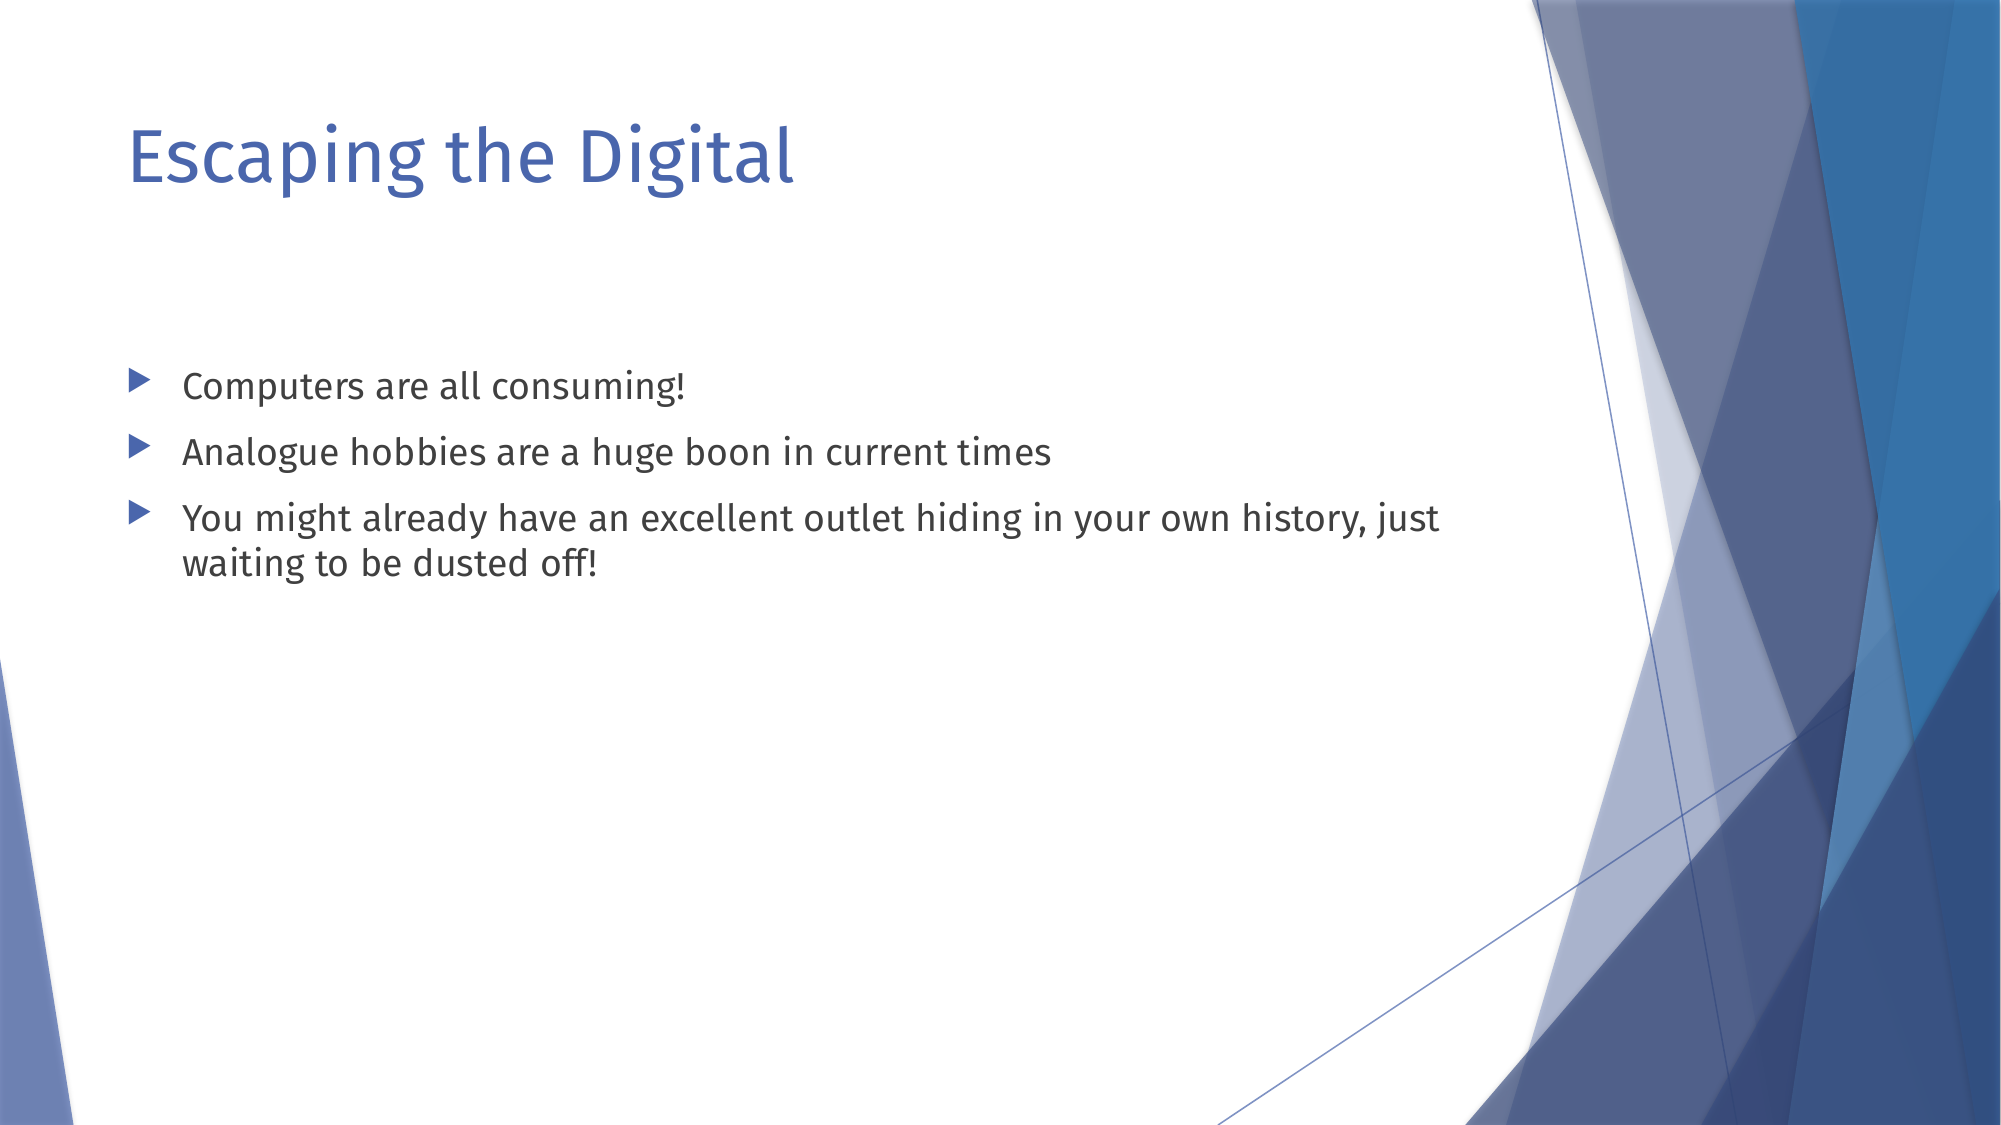

# Escaping the Digital
Computers are all consuming!
Analogue hobbies are a huge boon in current times
You might already have an excellent outlet hiding in your own history, just waiting to be dusted off!